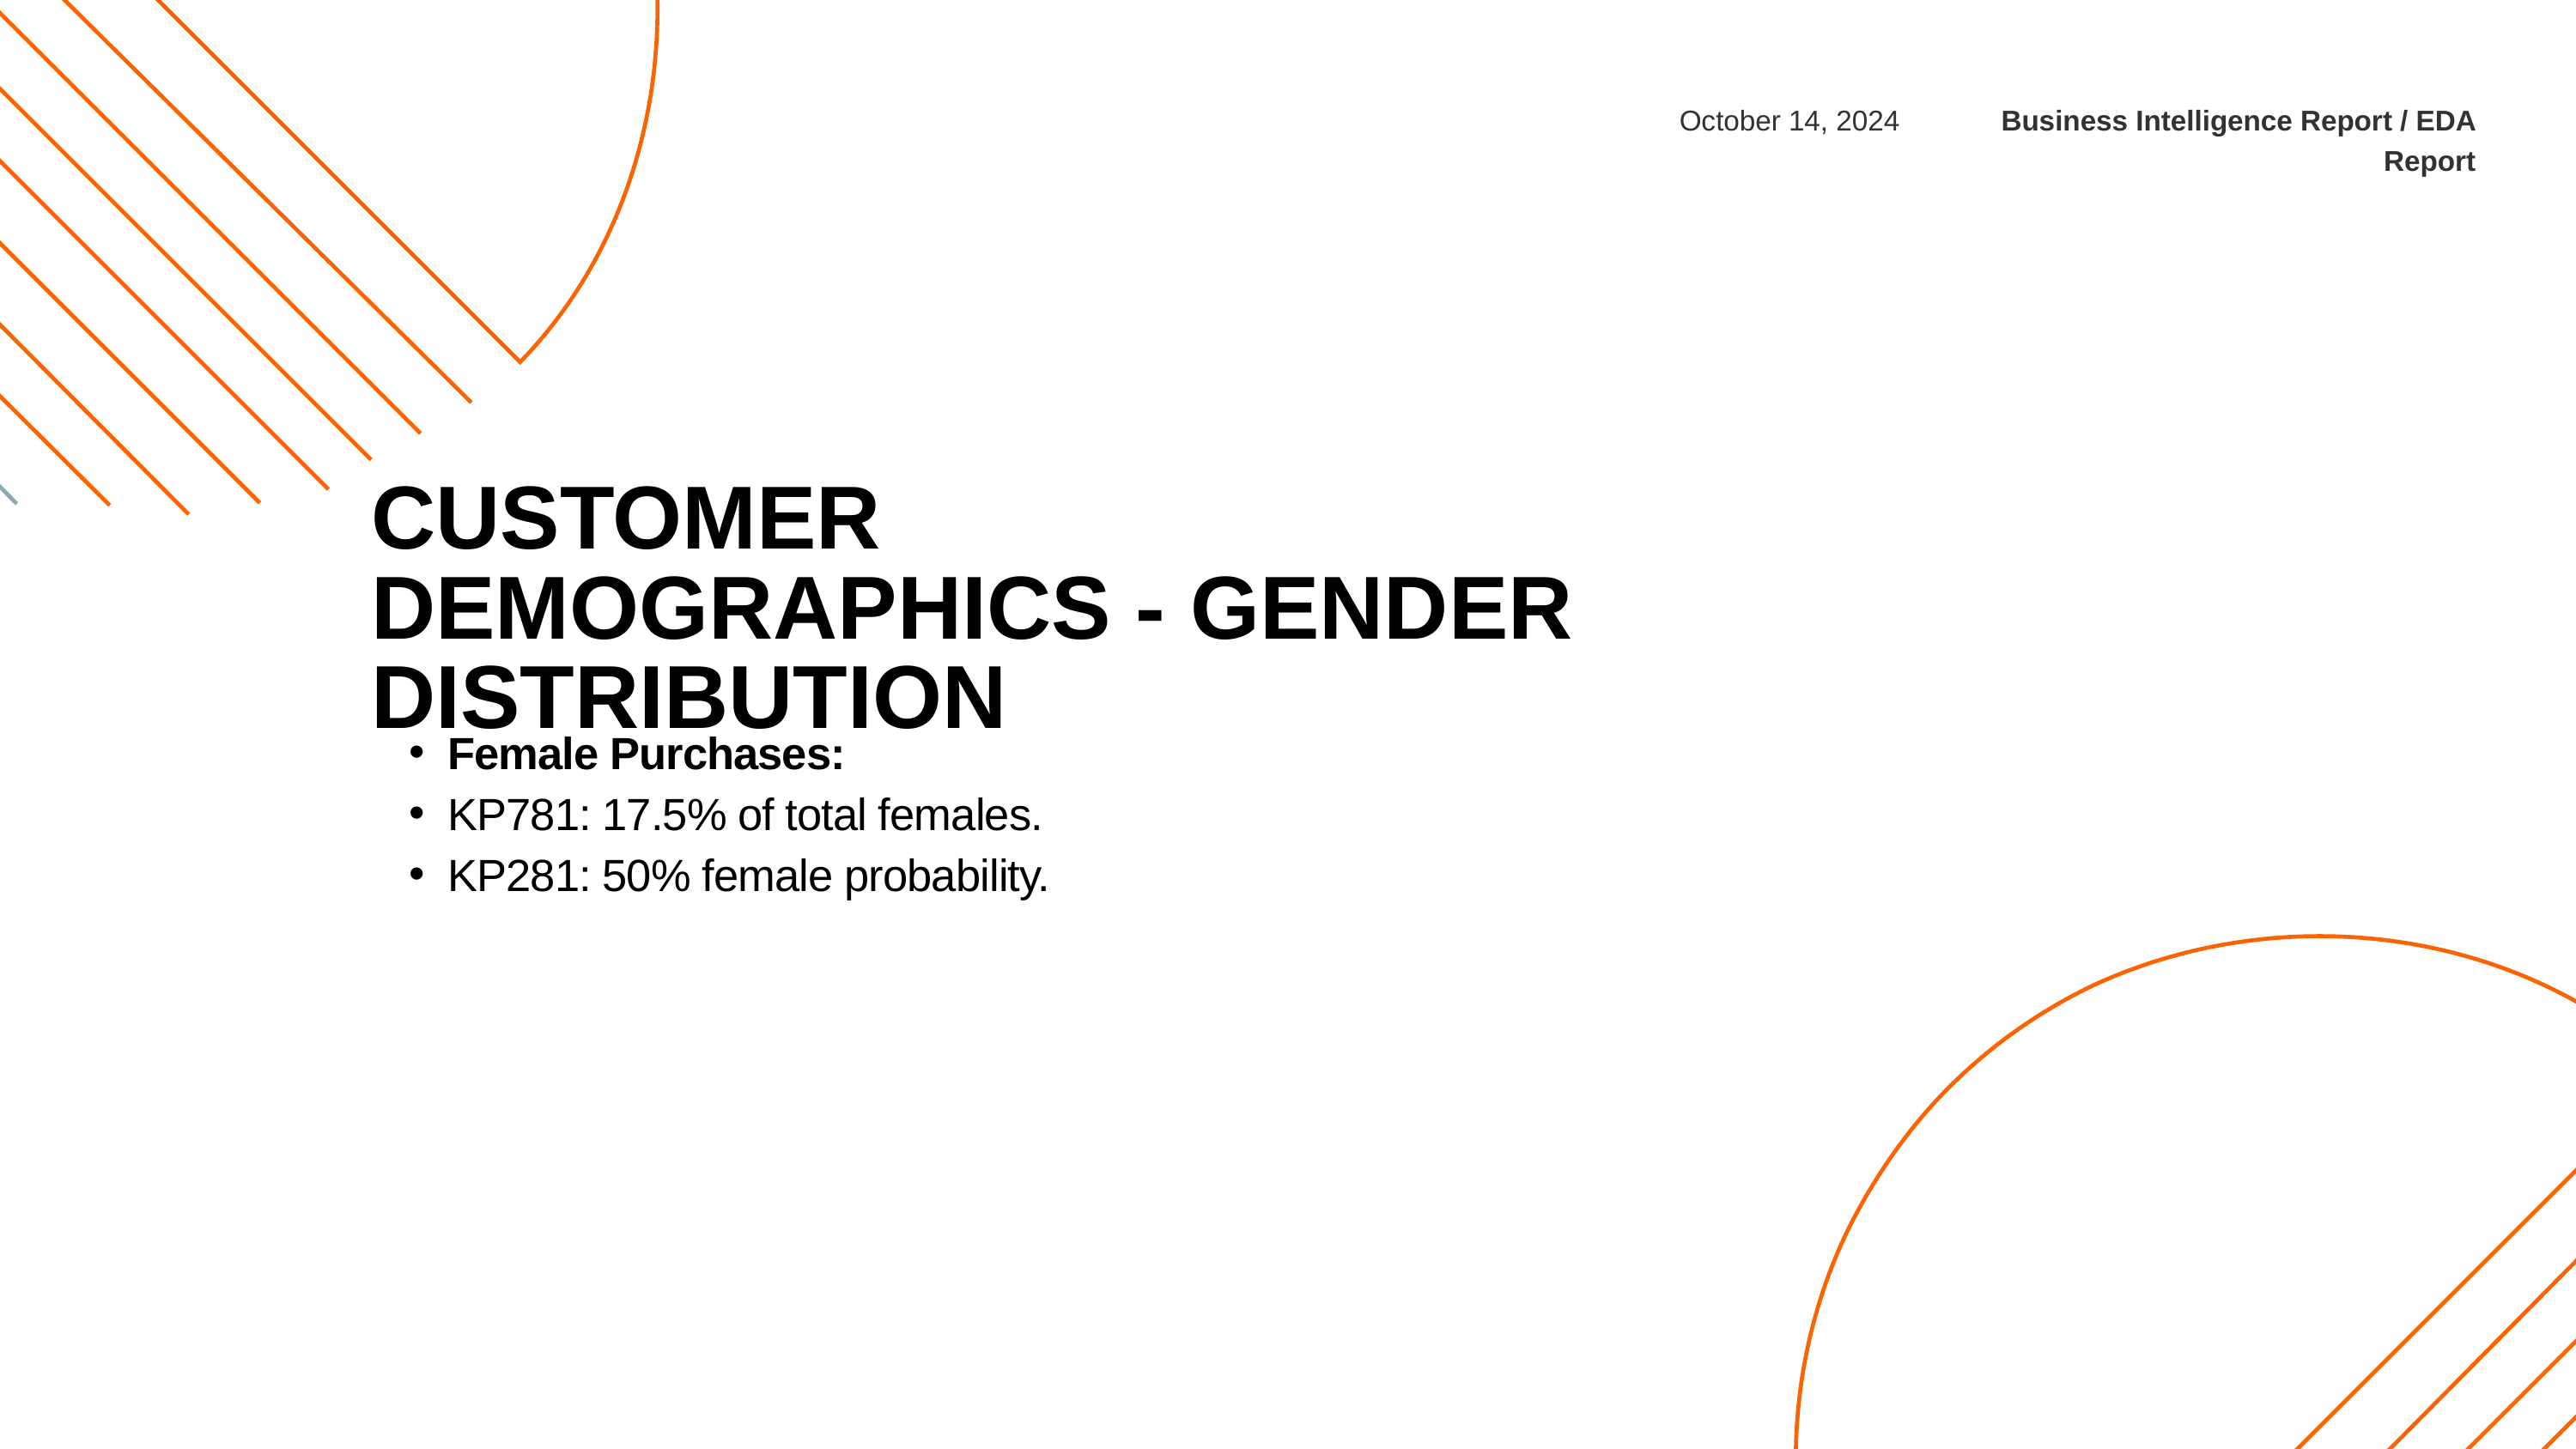

October 14, 2024
Business Intelligence Report / EDA Report

CUSTOMER DEMOGRAPHICS - GENDER DISTRIBUTION
Female Purchases:
KP781: 17.5% of total females.
KP281: 50% female probability.